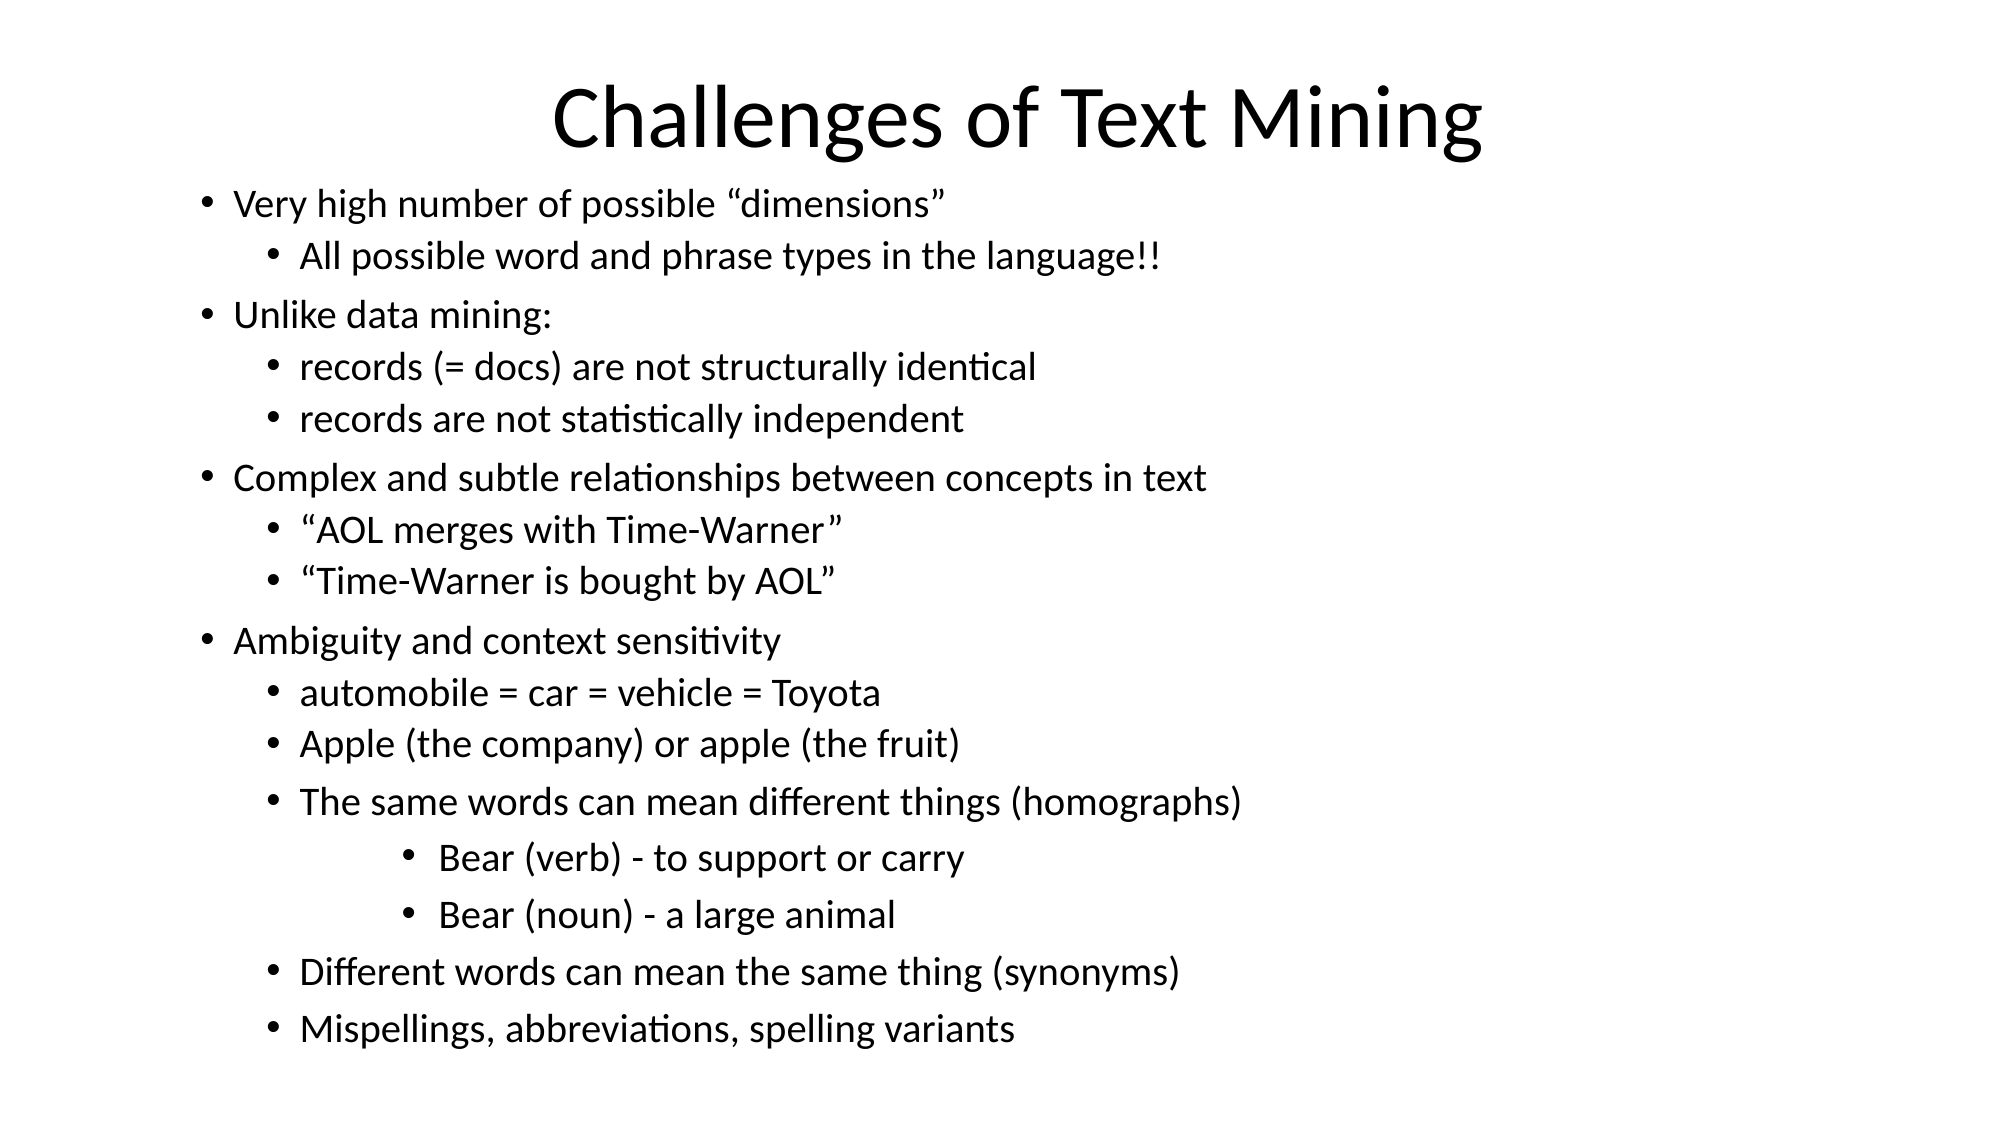

# Challenges of Text Mining
Very high number of possible “dimensions”
All possible word and phrase types in the language!!
Unlike data mining:
records (= docs) are not structurally identical
records are not statistically independent
Complex and subtle relationships between concepts in text
“AOL merges with Time-Warner”
“Time-Warner is bought by AOL”
Ambiguity and context sensitivity
automobile = car = vehicle = Toyota
Apple (the company) or apple (the fruit)
The same words can mean different things (homographs)
Bear (verb) - to support or carry
Bear (noun) - a large animal
Different words can mean the same thing (synonyms)
Mispellings, abbreviations, spelling variants